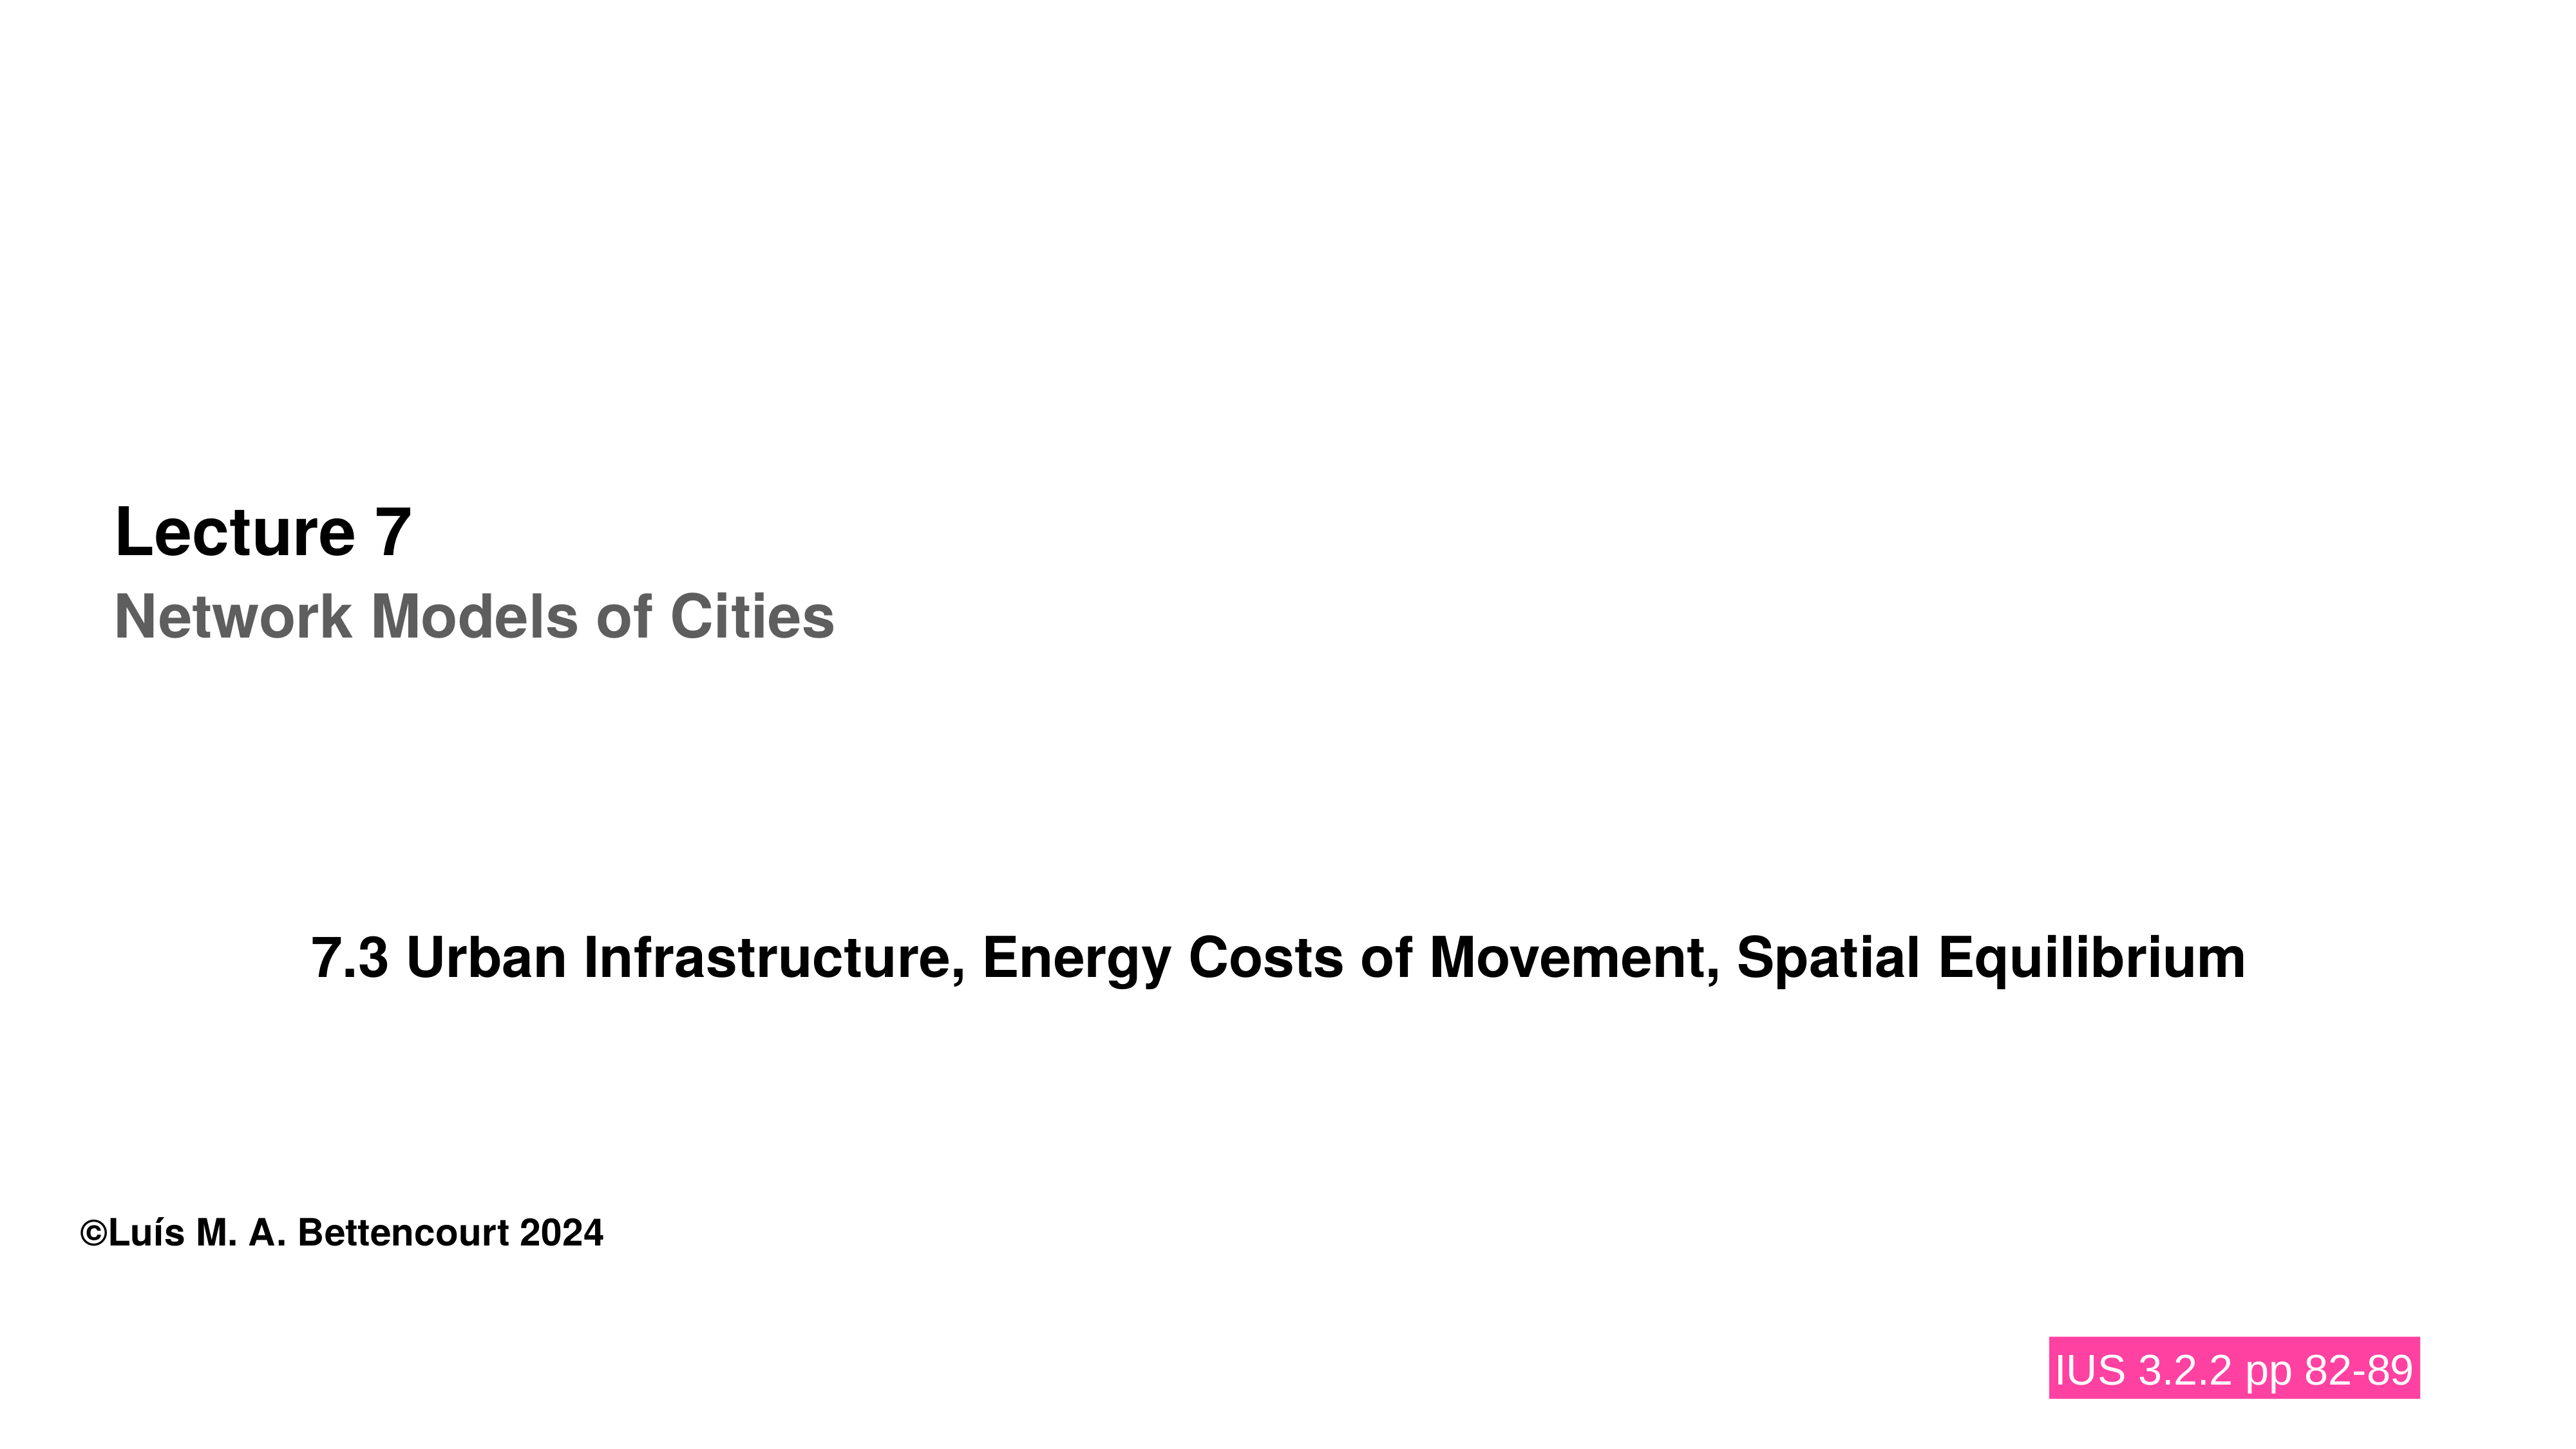

# Lecture 7
Network Models of Cities
7.3 Urban Infrastructure, Energy Costs of Movement, Spatial Equilibrium
©Luís M. A. Bettencourt 2024
IUS 3.2.2 pp 82-89